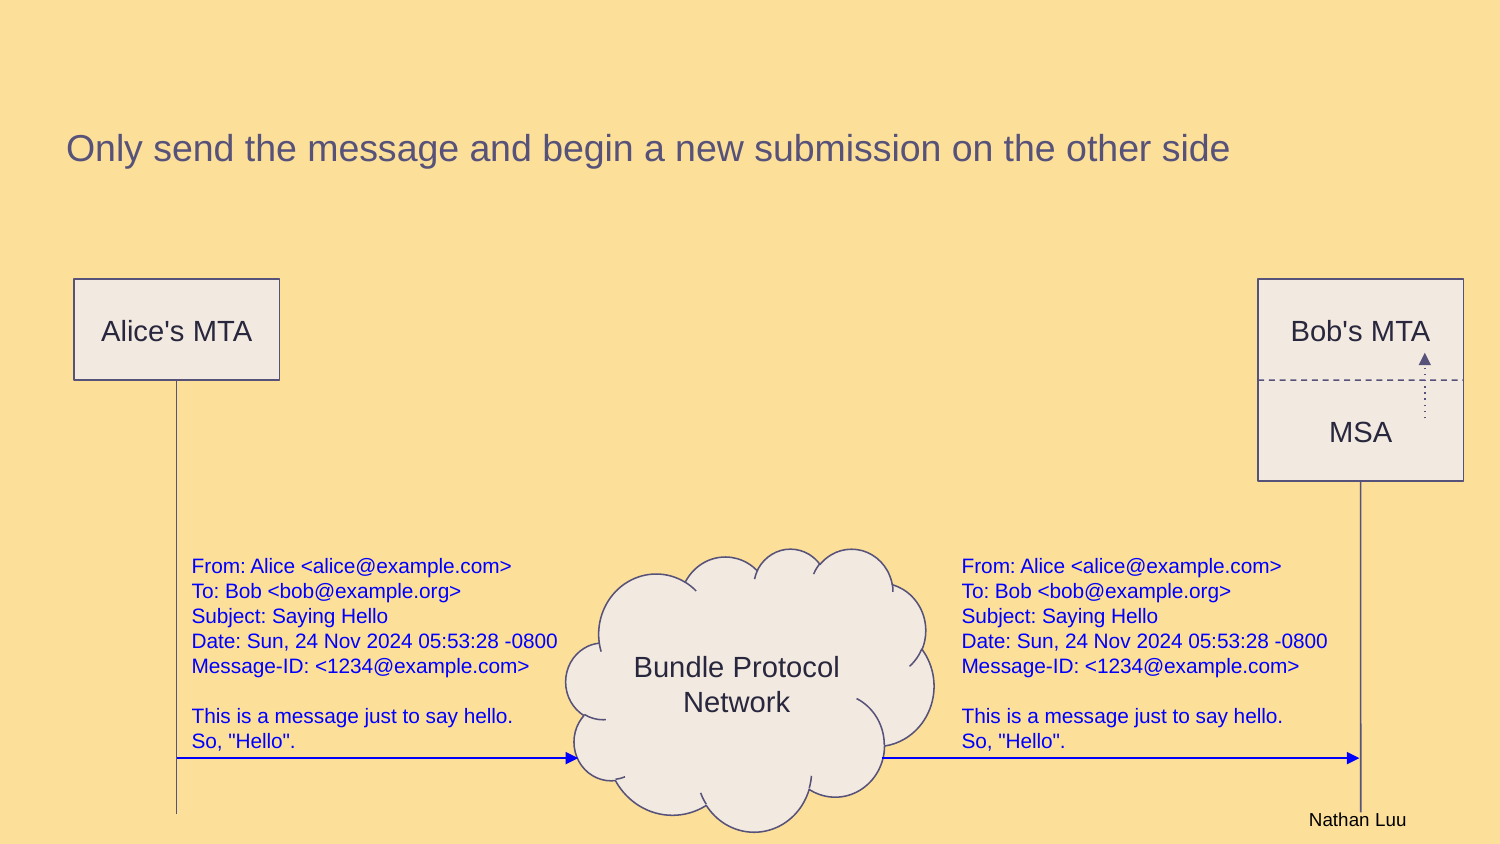

Only send the message and begin a new submission on the other side
Alice's MTA

Bob's MTA
MSA
From: Alice <alice@example.com>
To: Bob <bob@example.org>
Subject: Saying Hello
Date: Sun, 24 Nov 2024 05:53:28 -0800
Message-ID: <1234@example.com>

This is a message just to say hello.
So, "Hello".
From: Alice <alice@example.com>
To: Bob <bob@example.org>
Subject: Saying Hello
Date: Sun, 24 Nov 2024 05:53:28 -0800
Message-ID: <1234@example.com>

This is a message just to say hello.
So, "Hello".
Bundle Protocol
Network
Nathan Luu